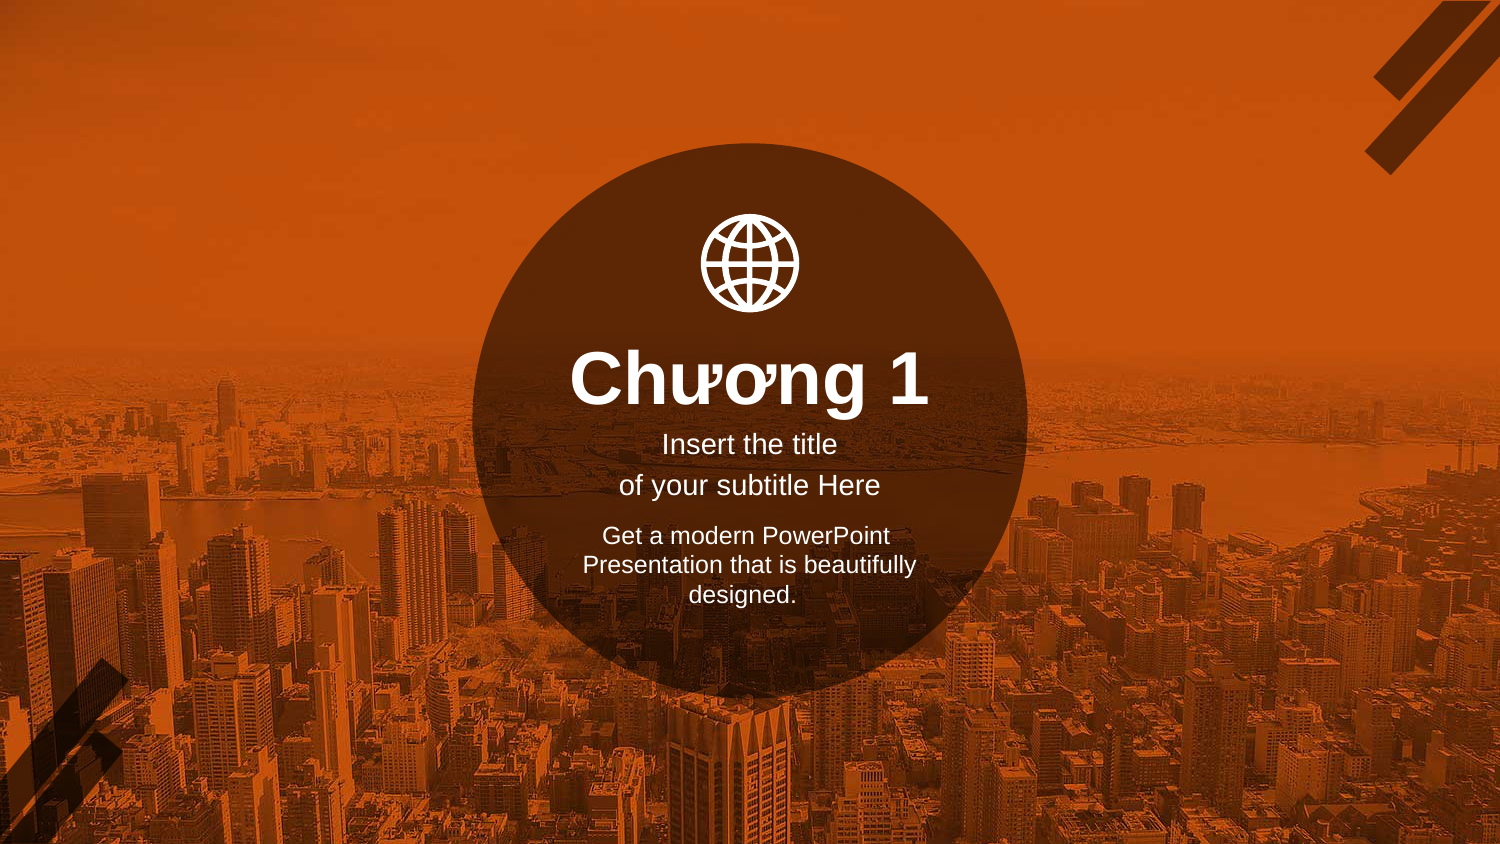

Chương 1
Insert the title
of your subtitle Here
Get a modern PowerPoint  Presentation that is beautifully designed.